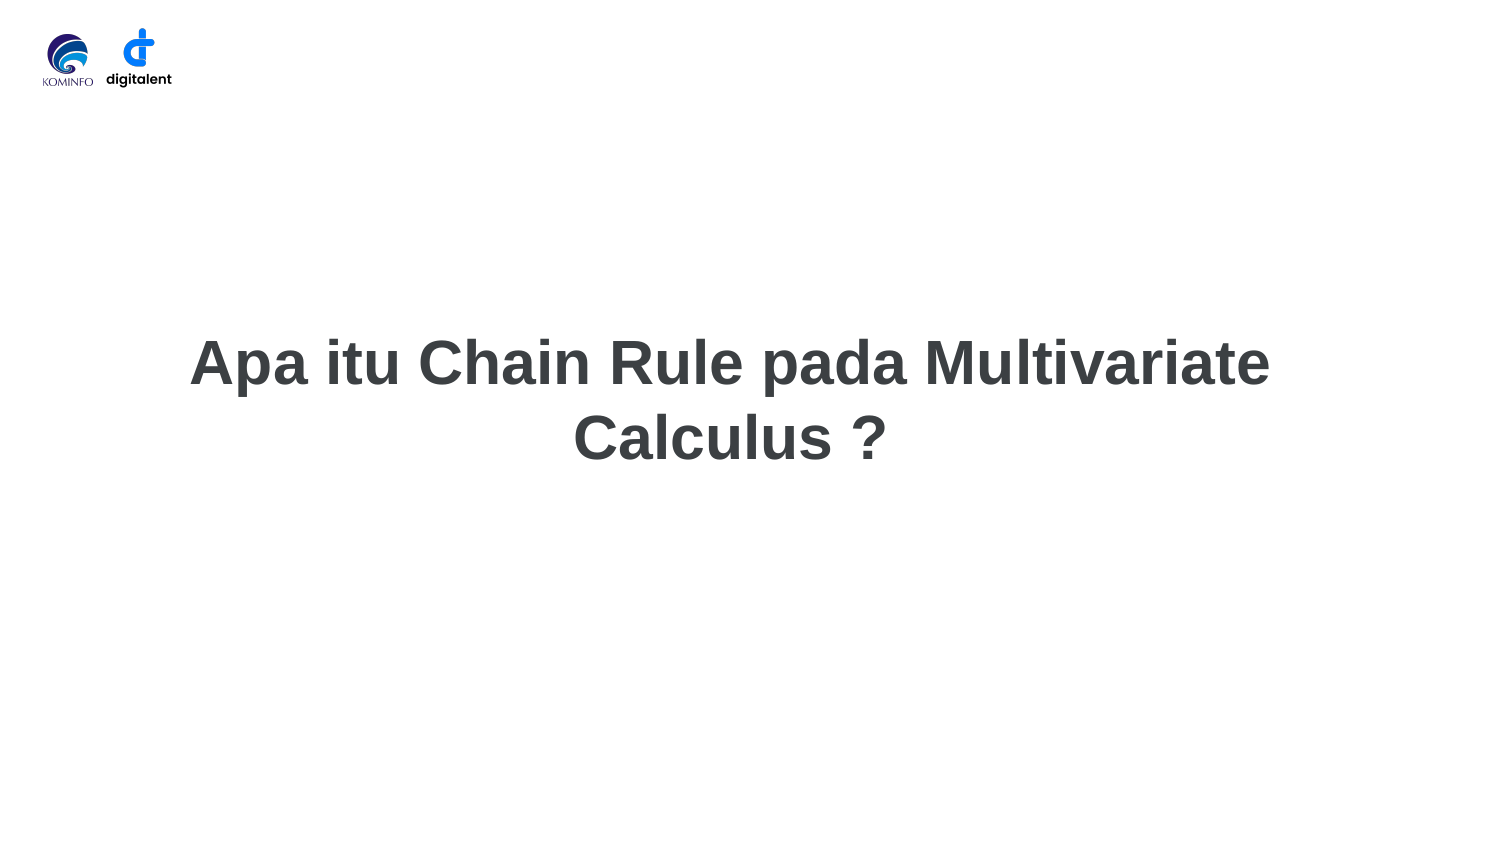

# Apa itu Chain Rule pada Multivariate Calculus ?